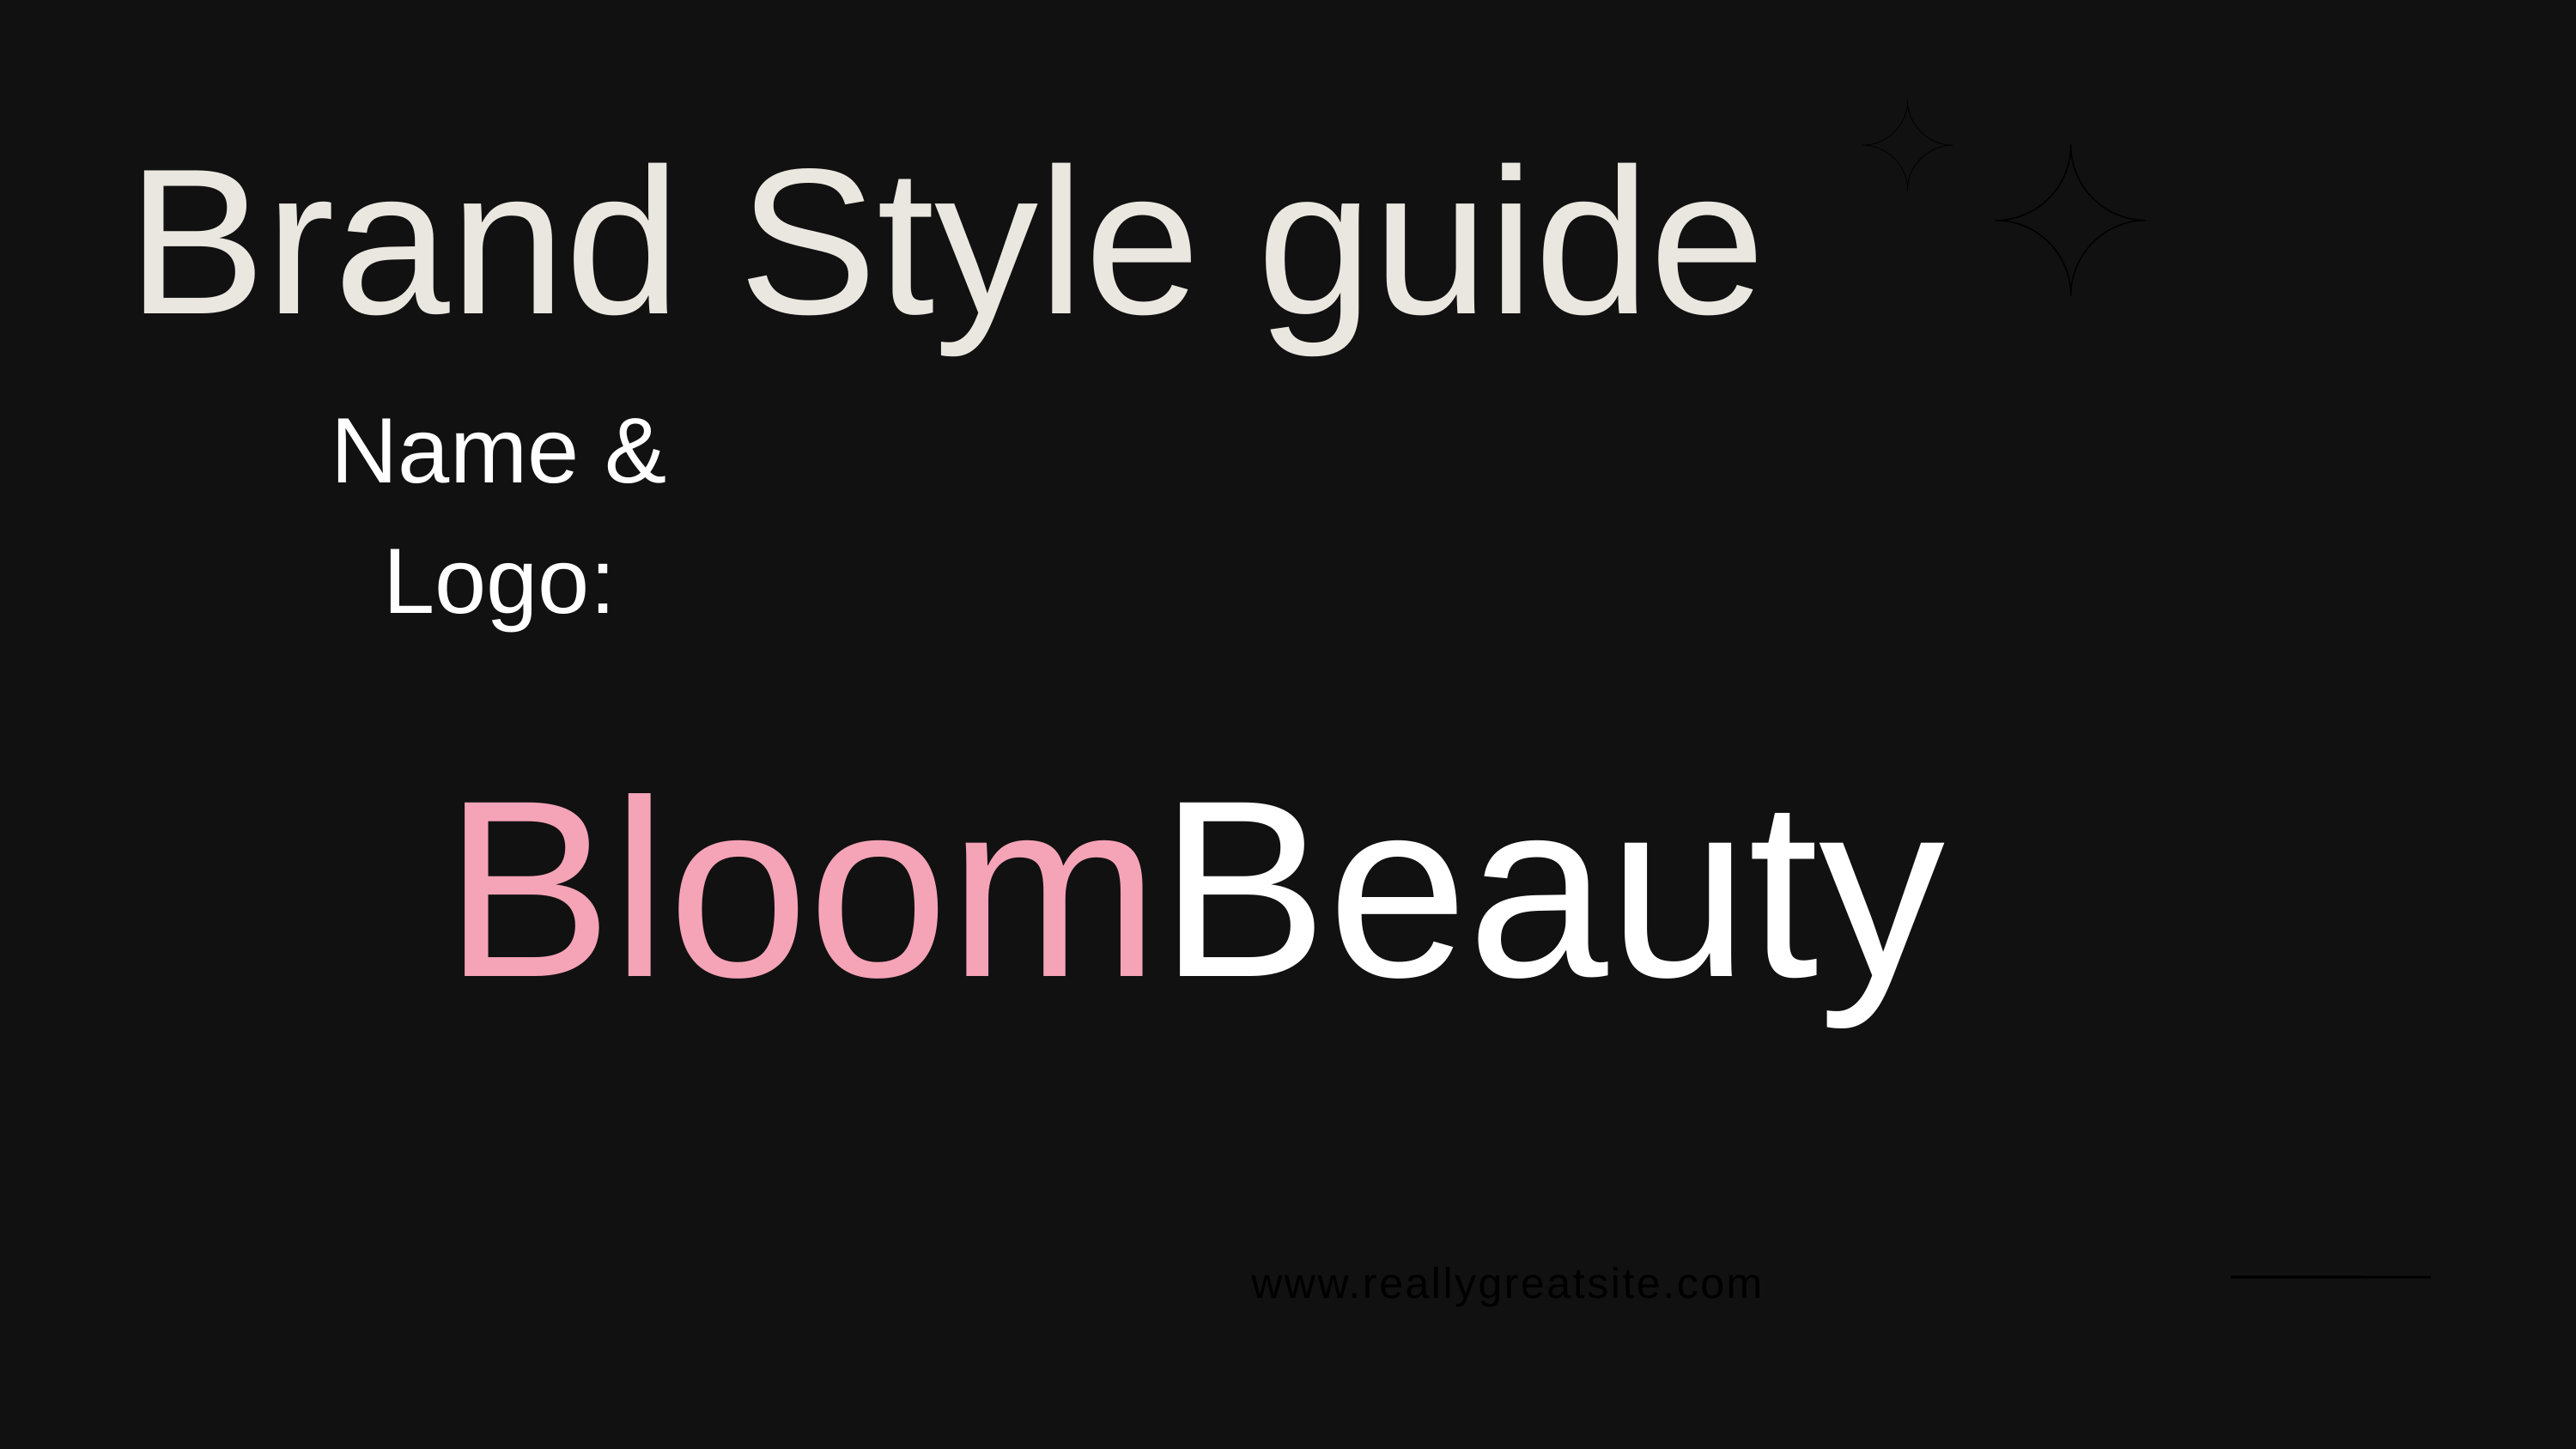

Brand Style guide

Name & Logo:
BloomBeauty
www.reallygreatsite.com